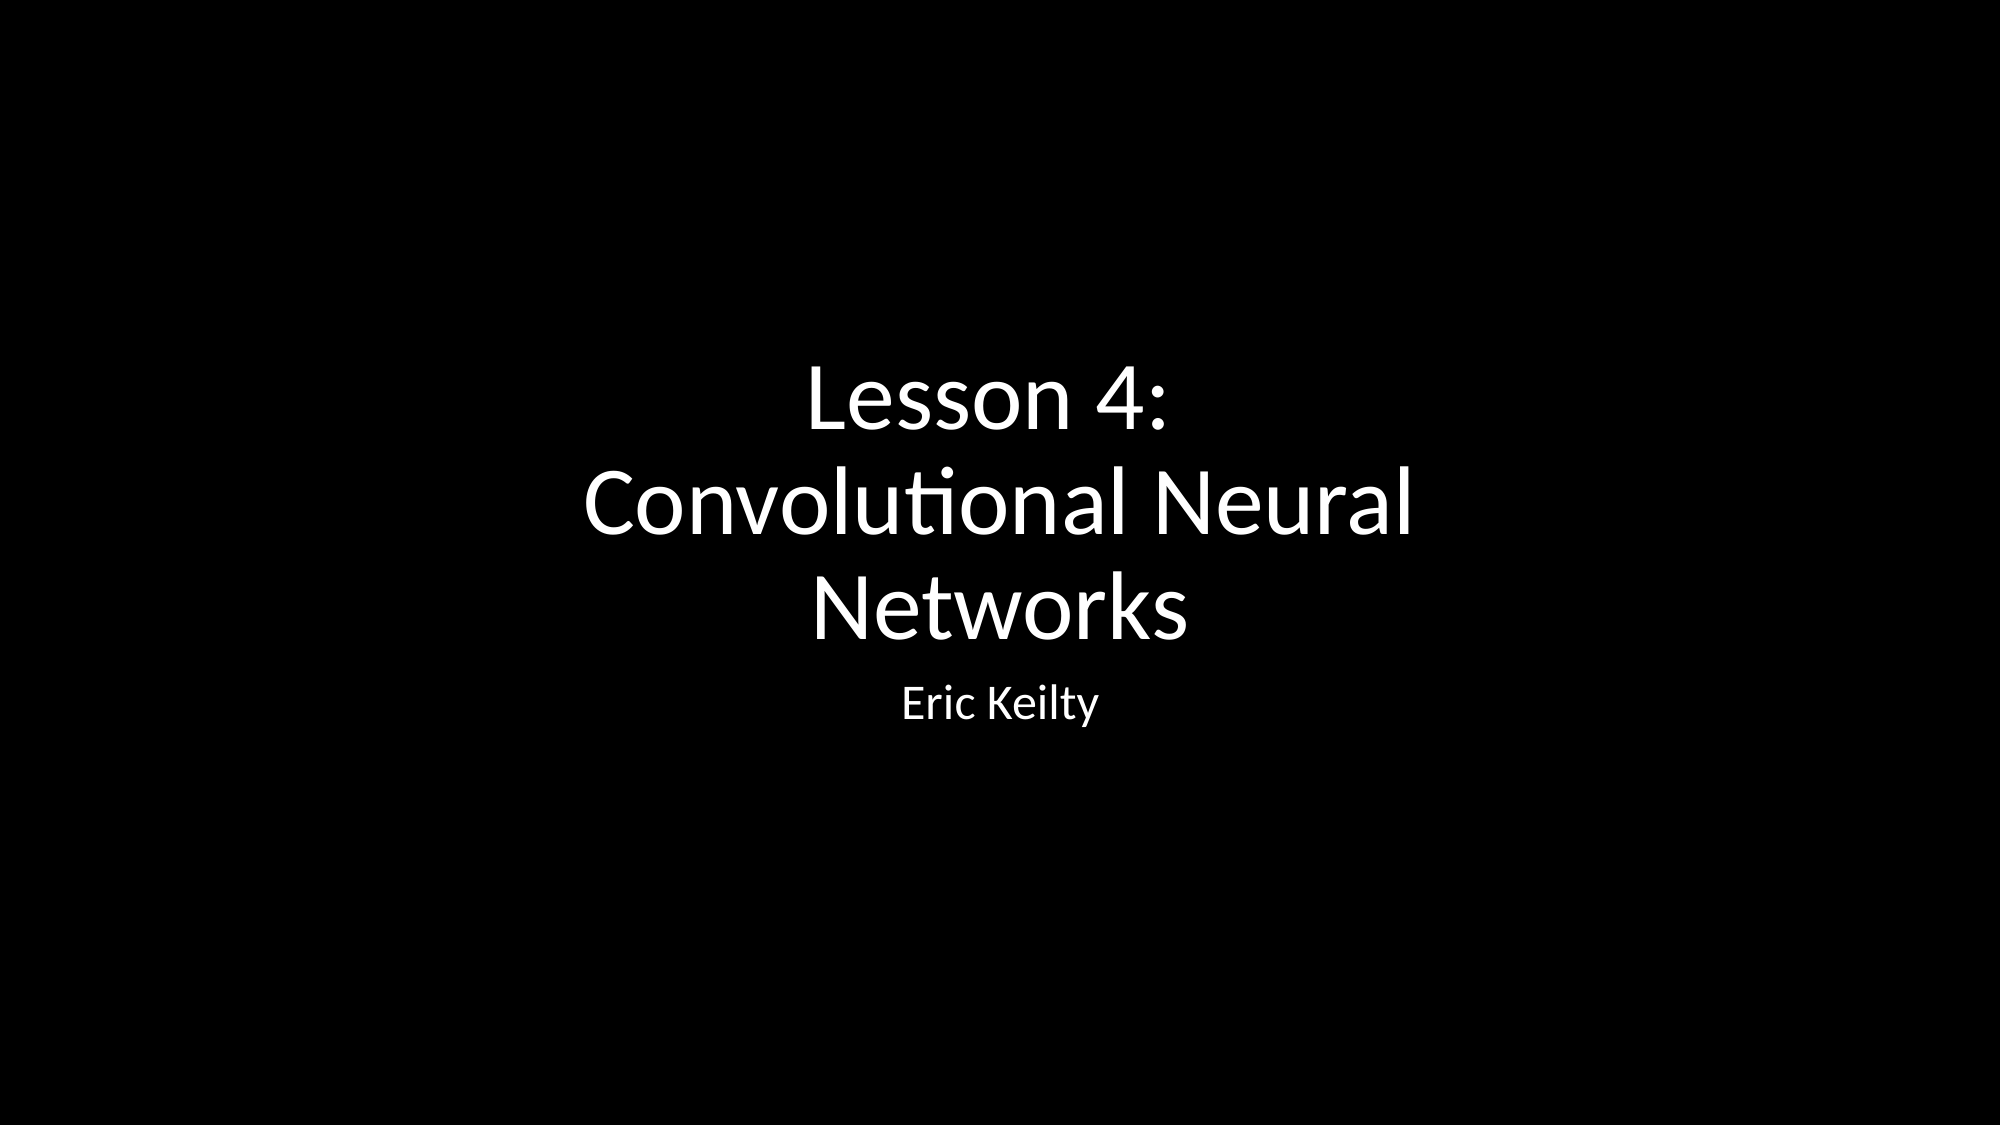

# Lesson 4: Convolutional Neural Networks
Eric Keilty